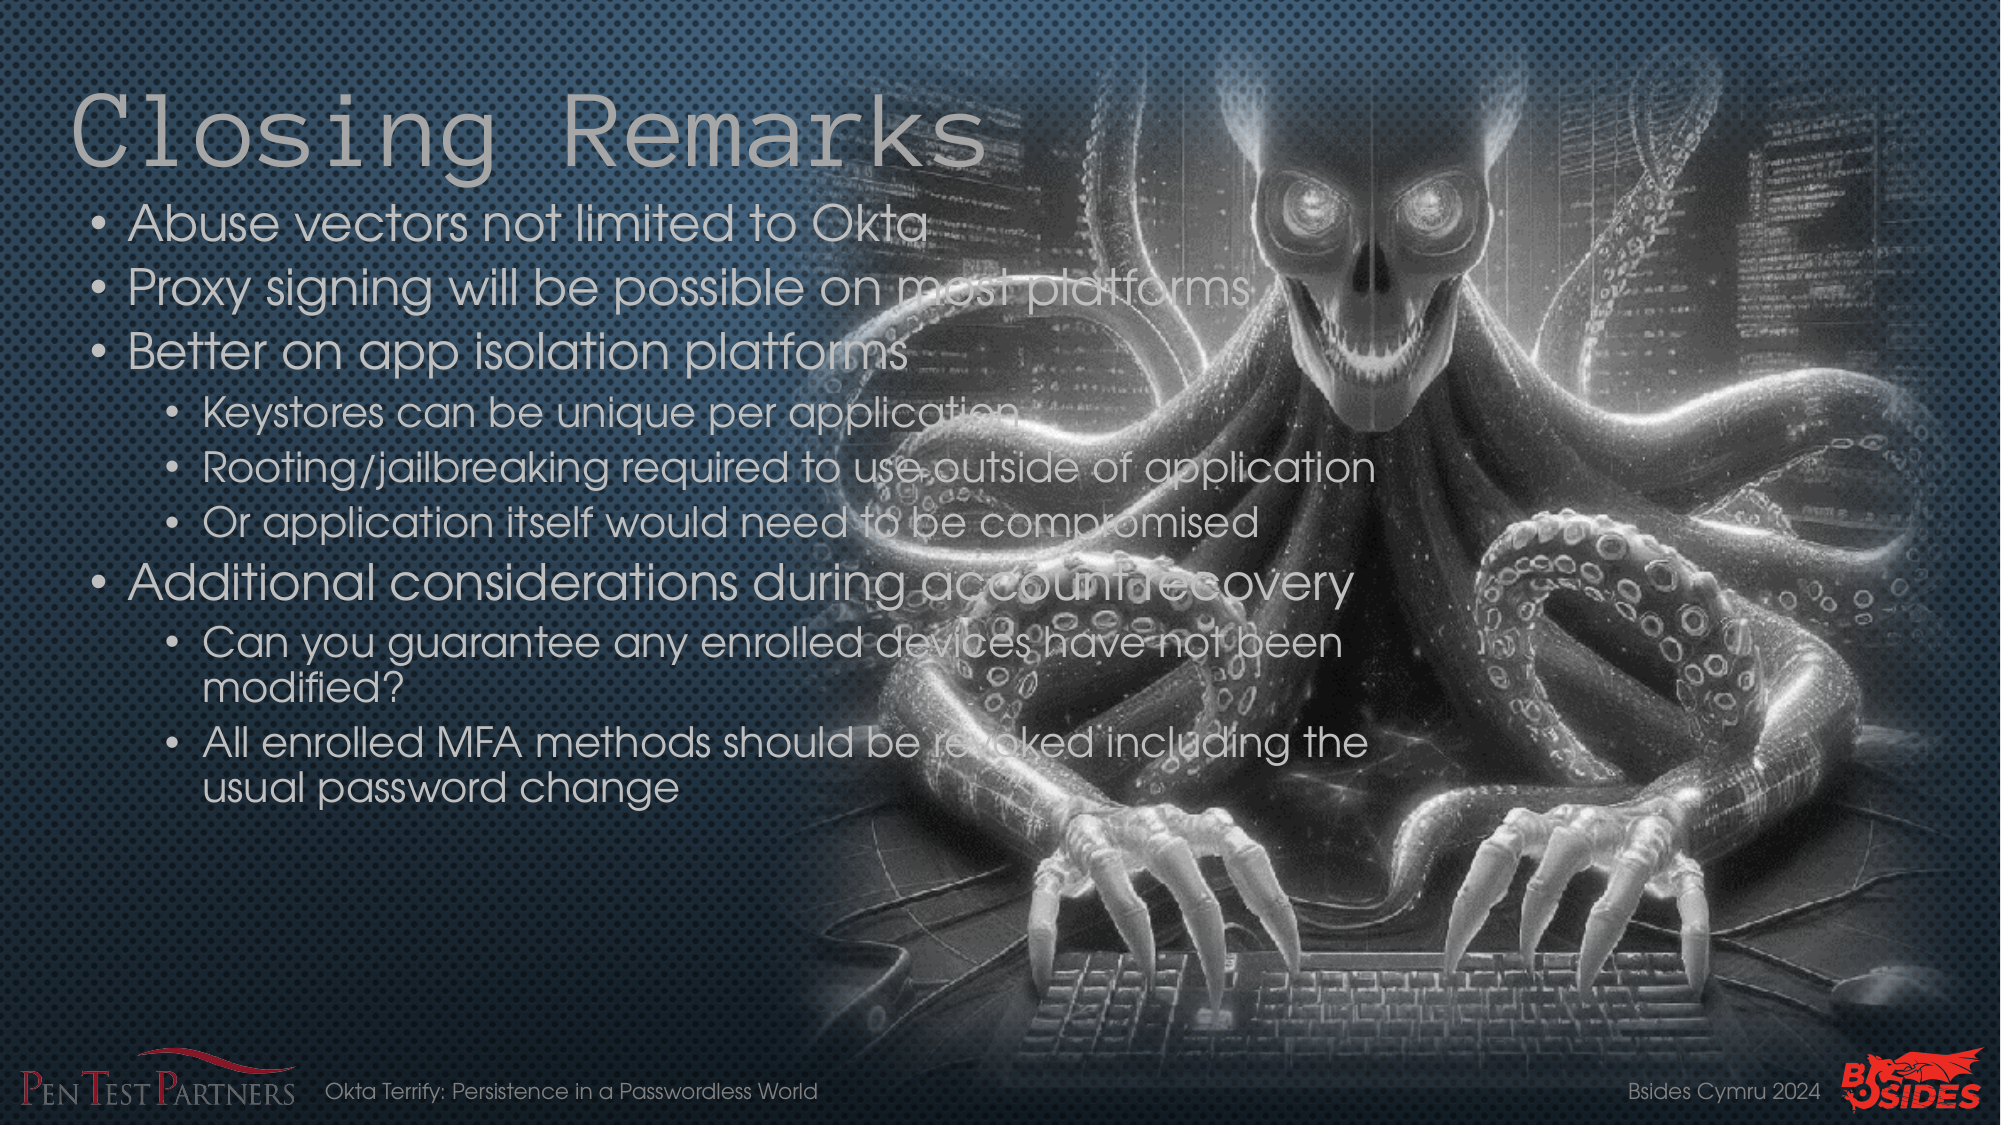

Closing Remarks
Abuse vectors not limited to Okta
Proxy signing will be possible on most platforms
Better on app isolation platforms
Keystores can be unique per application
Rooting/jailbreaking required to use outside of application
Or application itself would need to be compromised
Additional considerations during account recovery
Can you guarantee any enrolled devices have not been modified?
All enrolled MFA methods should be revoked including the usual password change